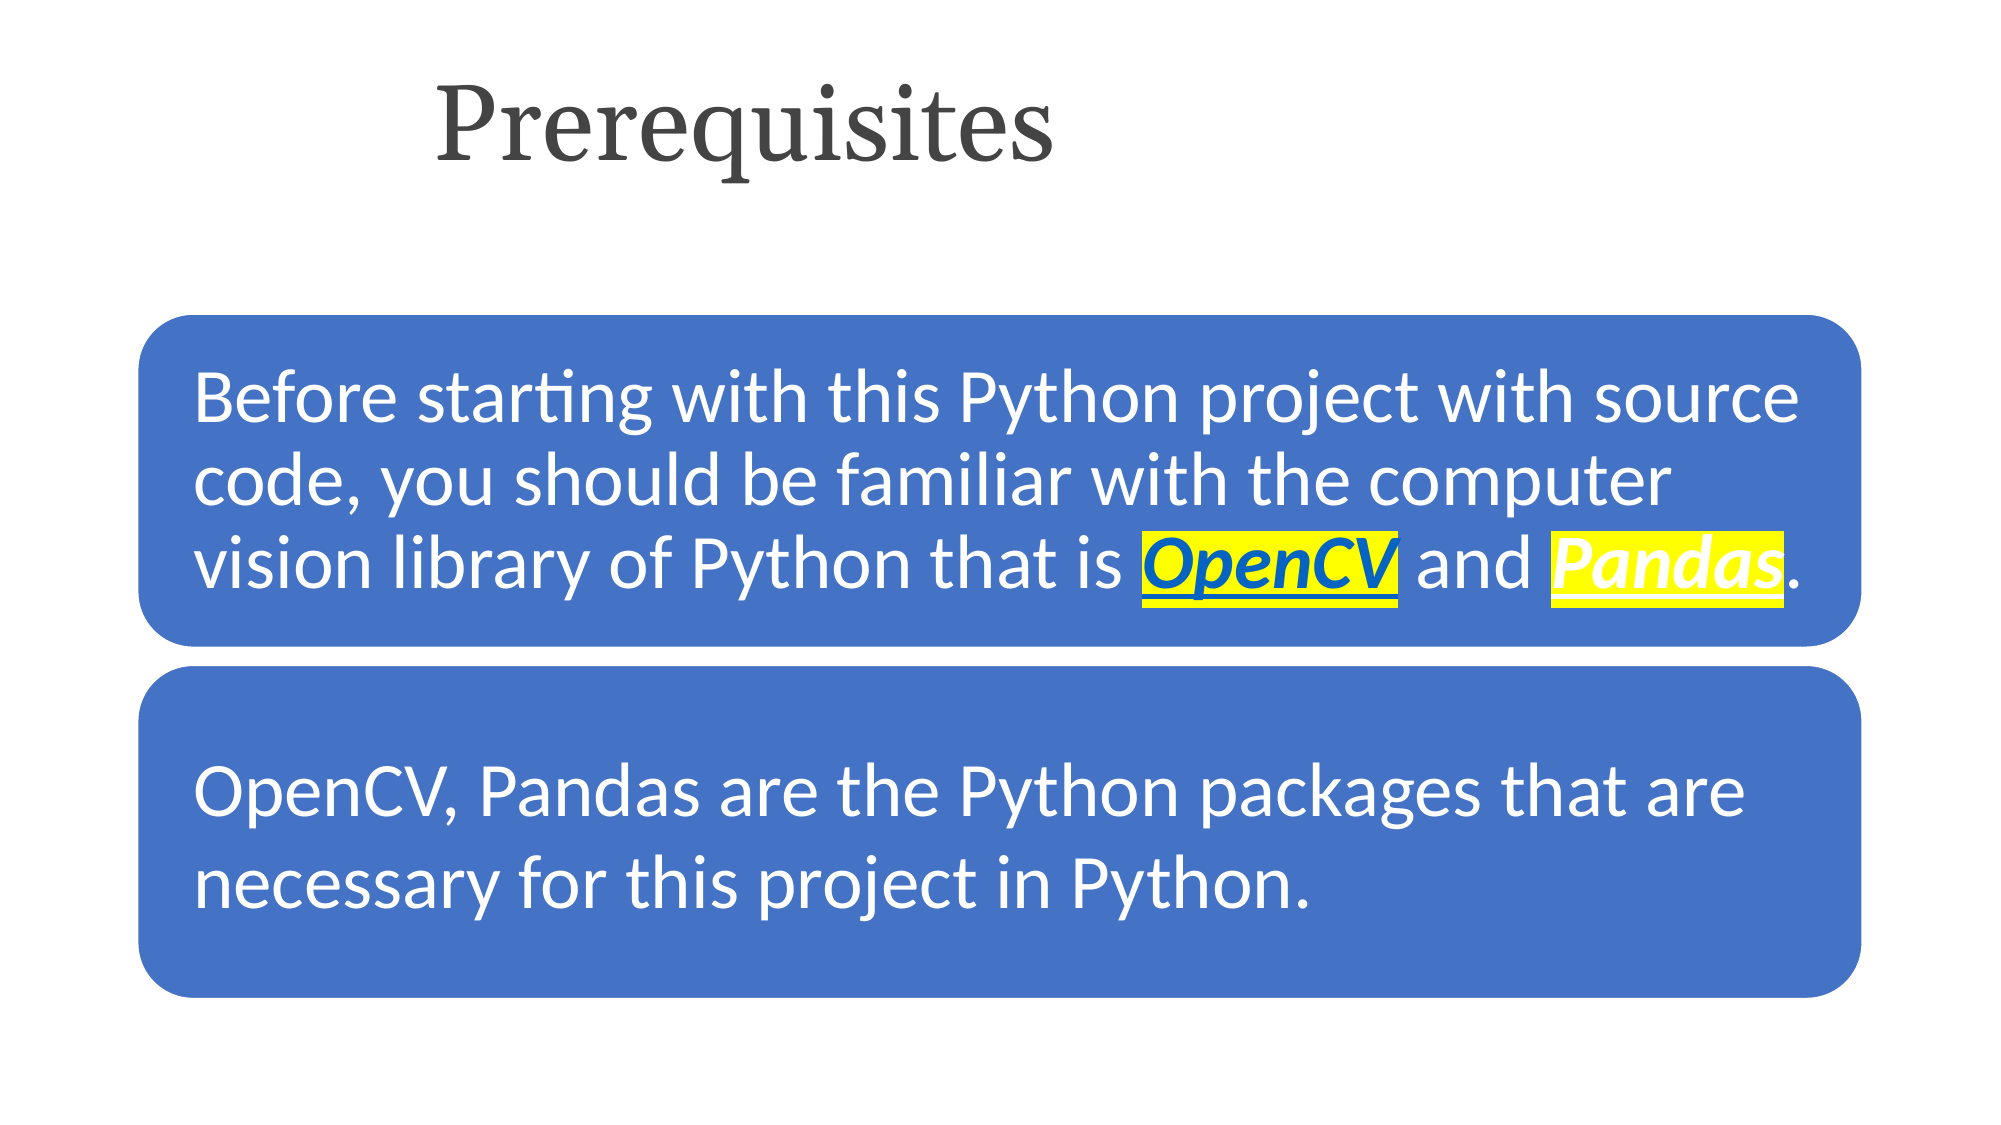

# Prerequisites
Before starting with this Python project with source code, you should be familiar with the computer vision library of Python that is OpenCV and Pandas.
OpenCV, Pandas are the Python packages that are necessary for this project in Python.